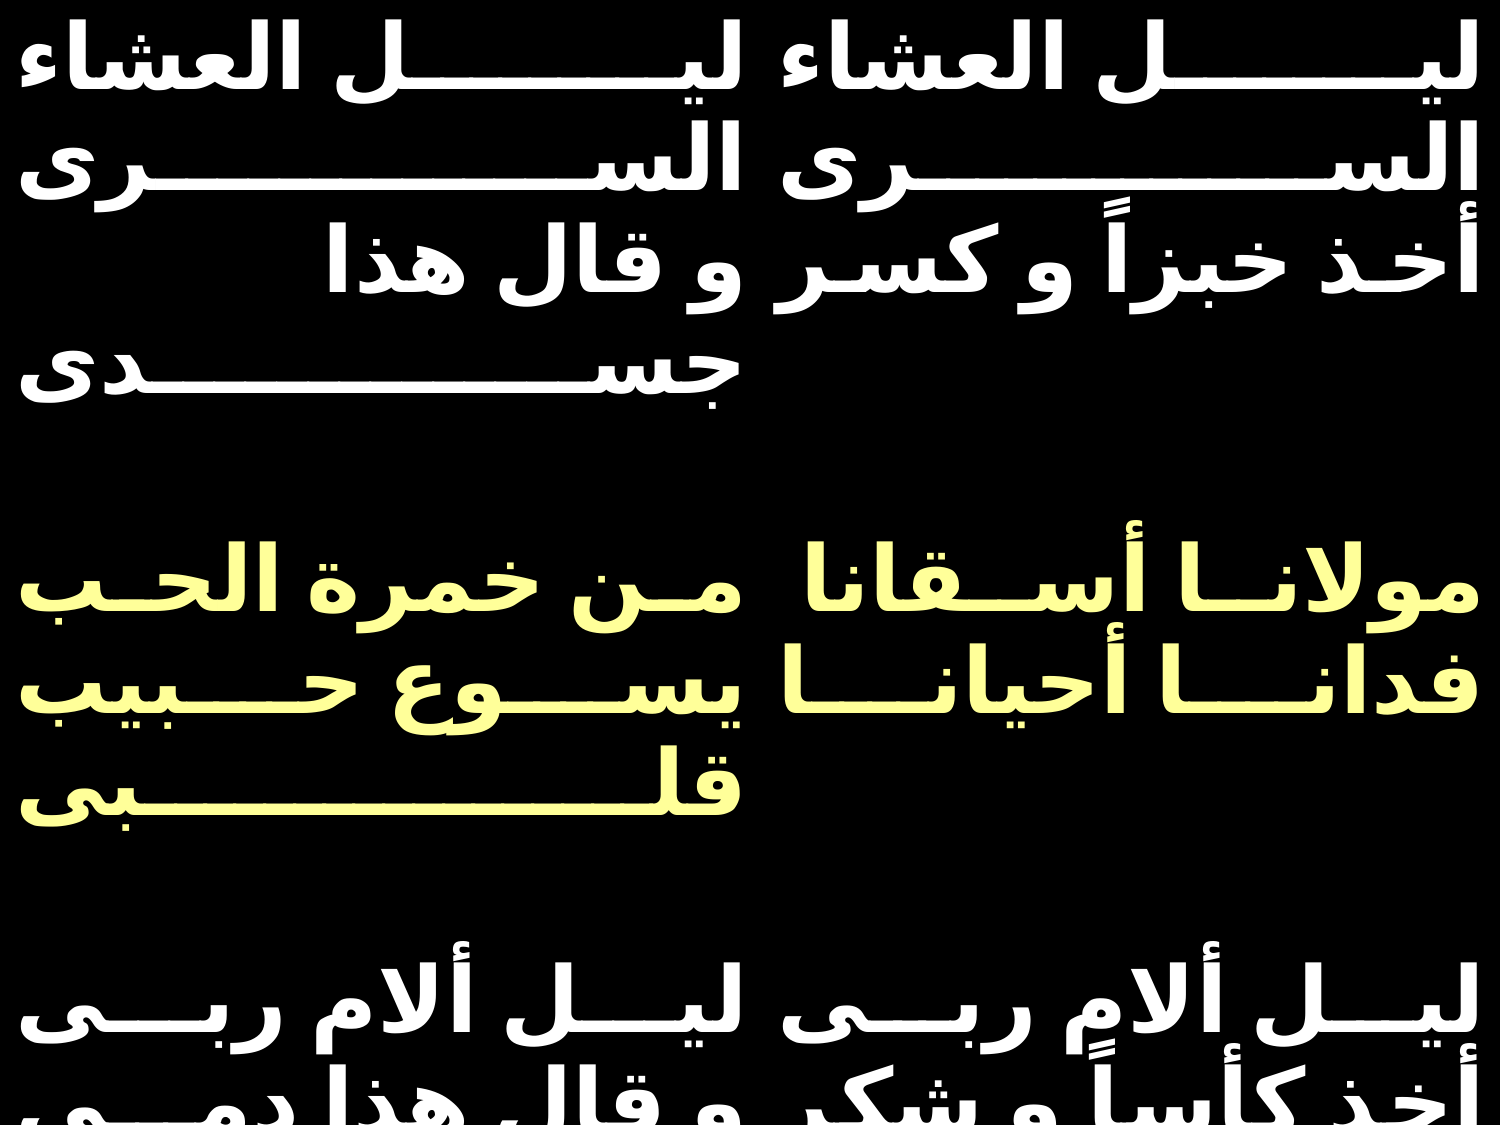

| ليل العشاء السرى و قال هذا جسدى | ليل العشاء السرى أخذ خبزاً و كسر |
| --- | --- |
| من خمرة الحب يسوع حبيب قلبى | مولانا أسقانا فدانا أحيانا |
| ليل ألام ربى و قال هذا دمى | ليل ألام ربى أخذ كأساً و شكر |